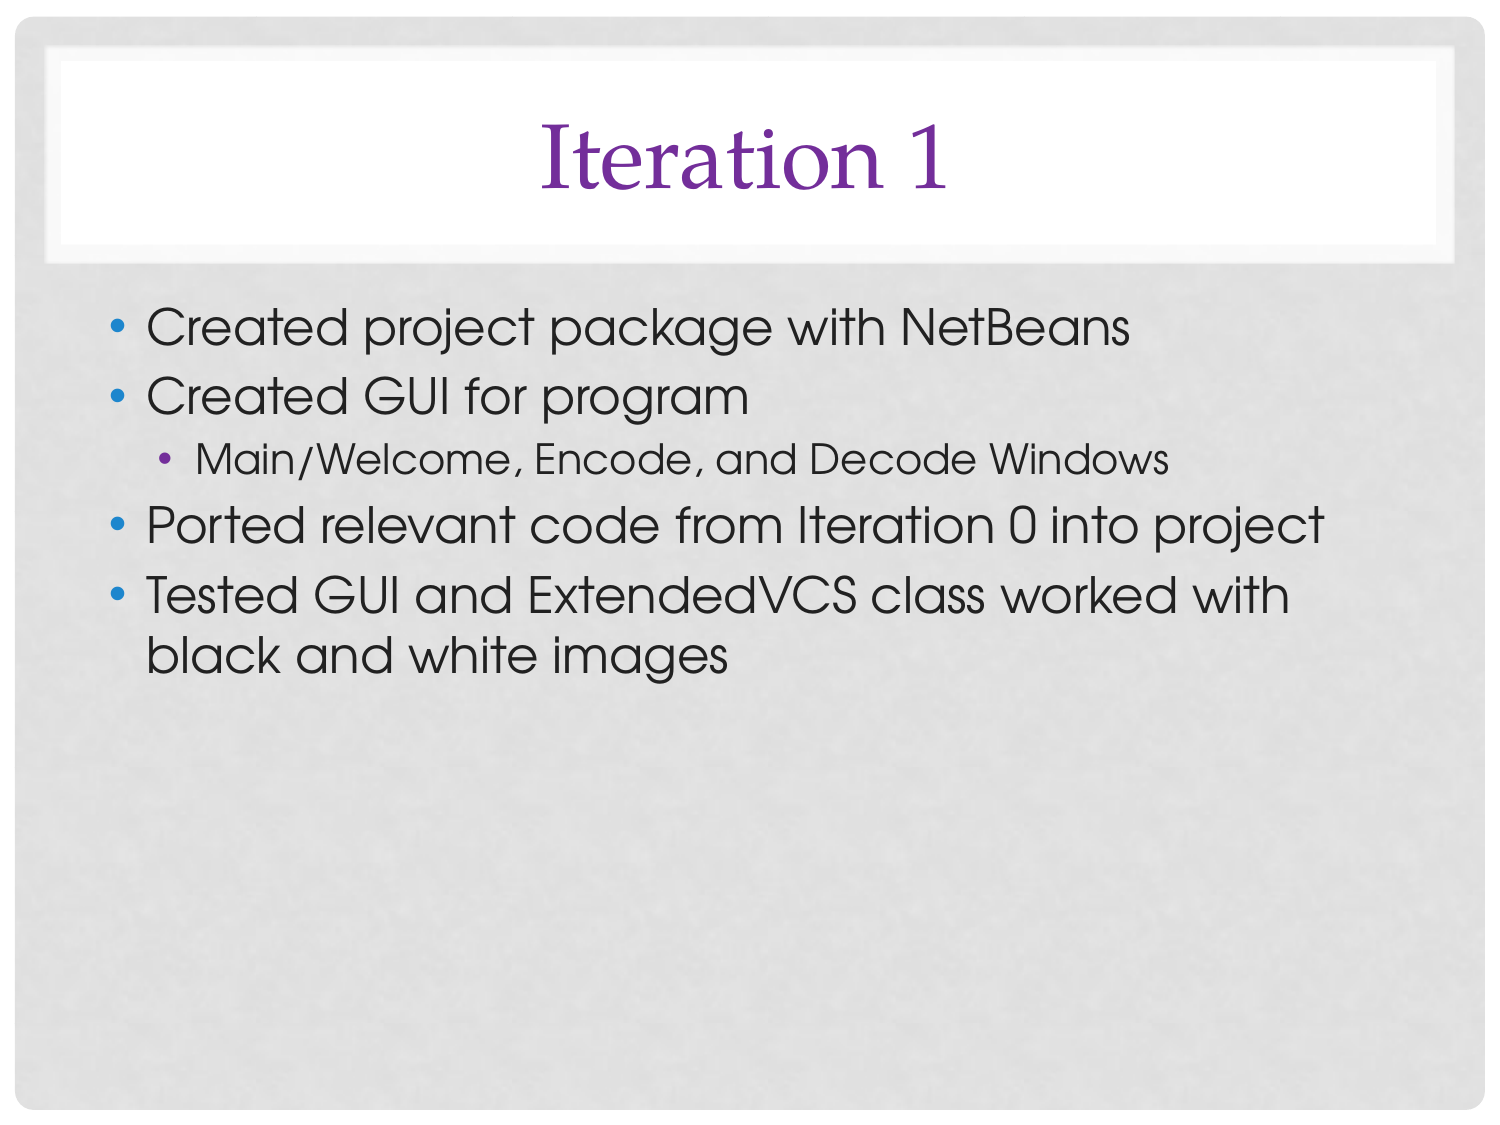

# Iteration 1
Created project package with NetBeans
Created GUI for program
Main/Welcome, Encode, and Decode Windows
Ported relevant code from Iteration 0 into project
Tested GUI and ExtendedVCS class worked with black and white images